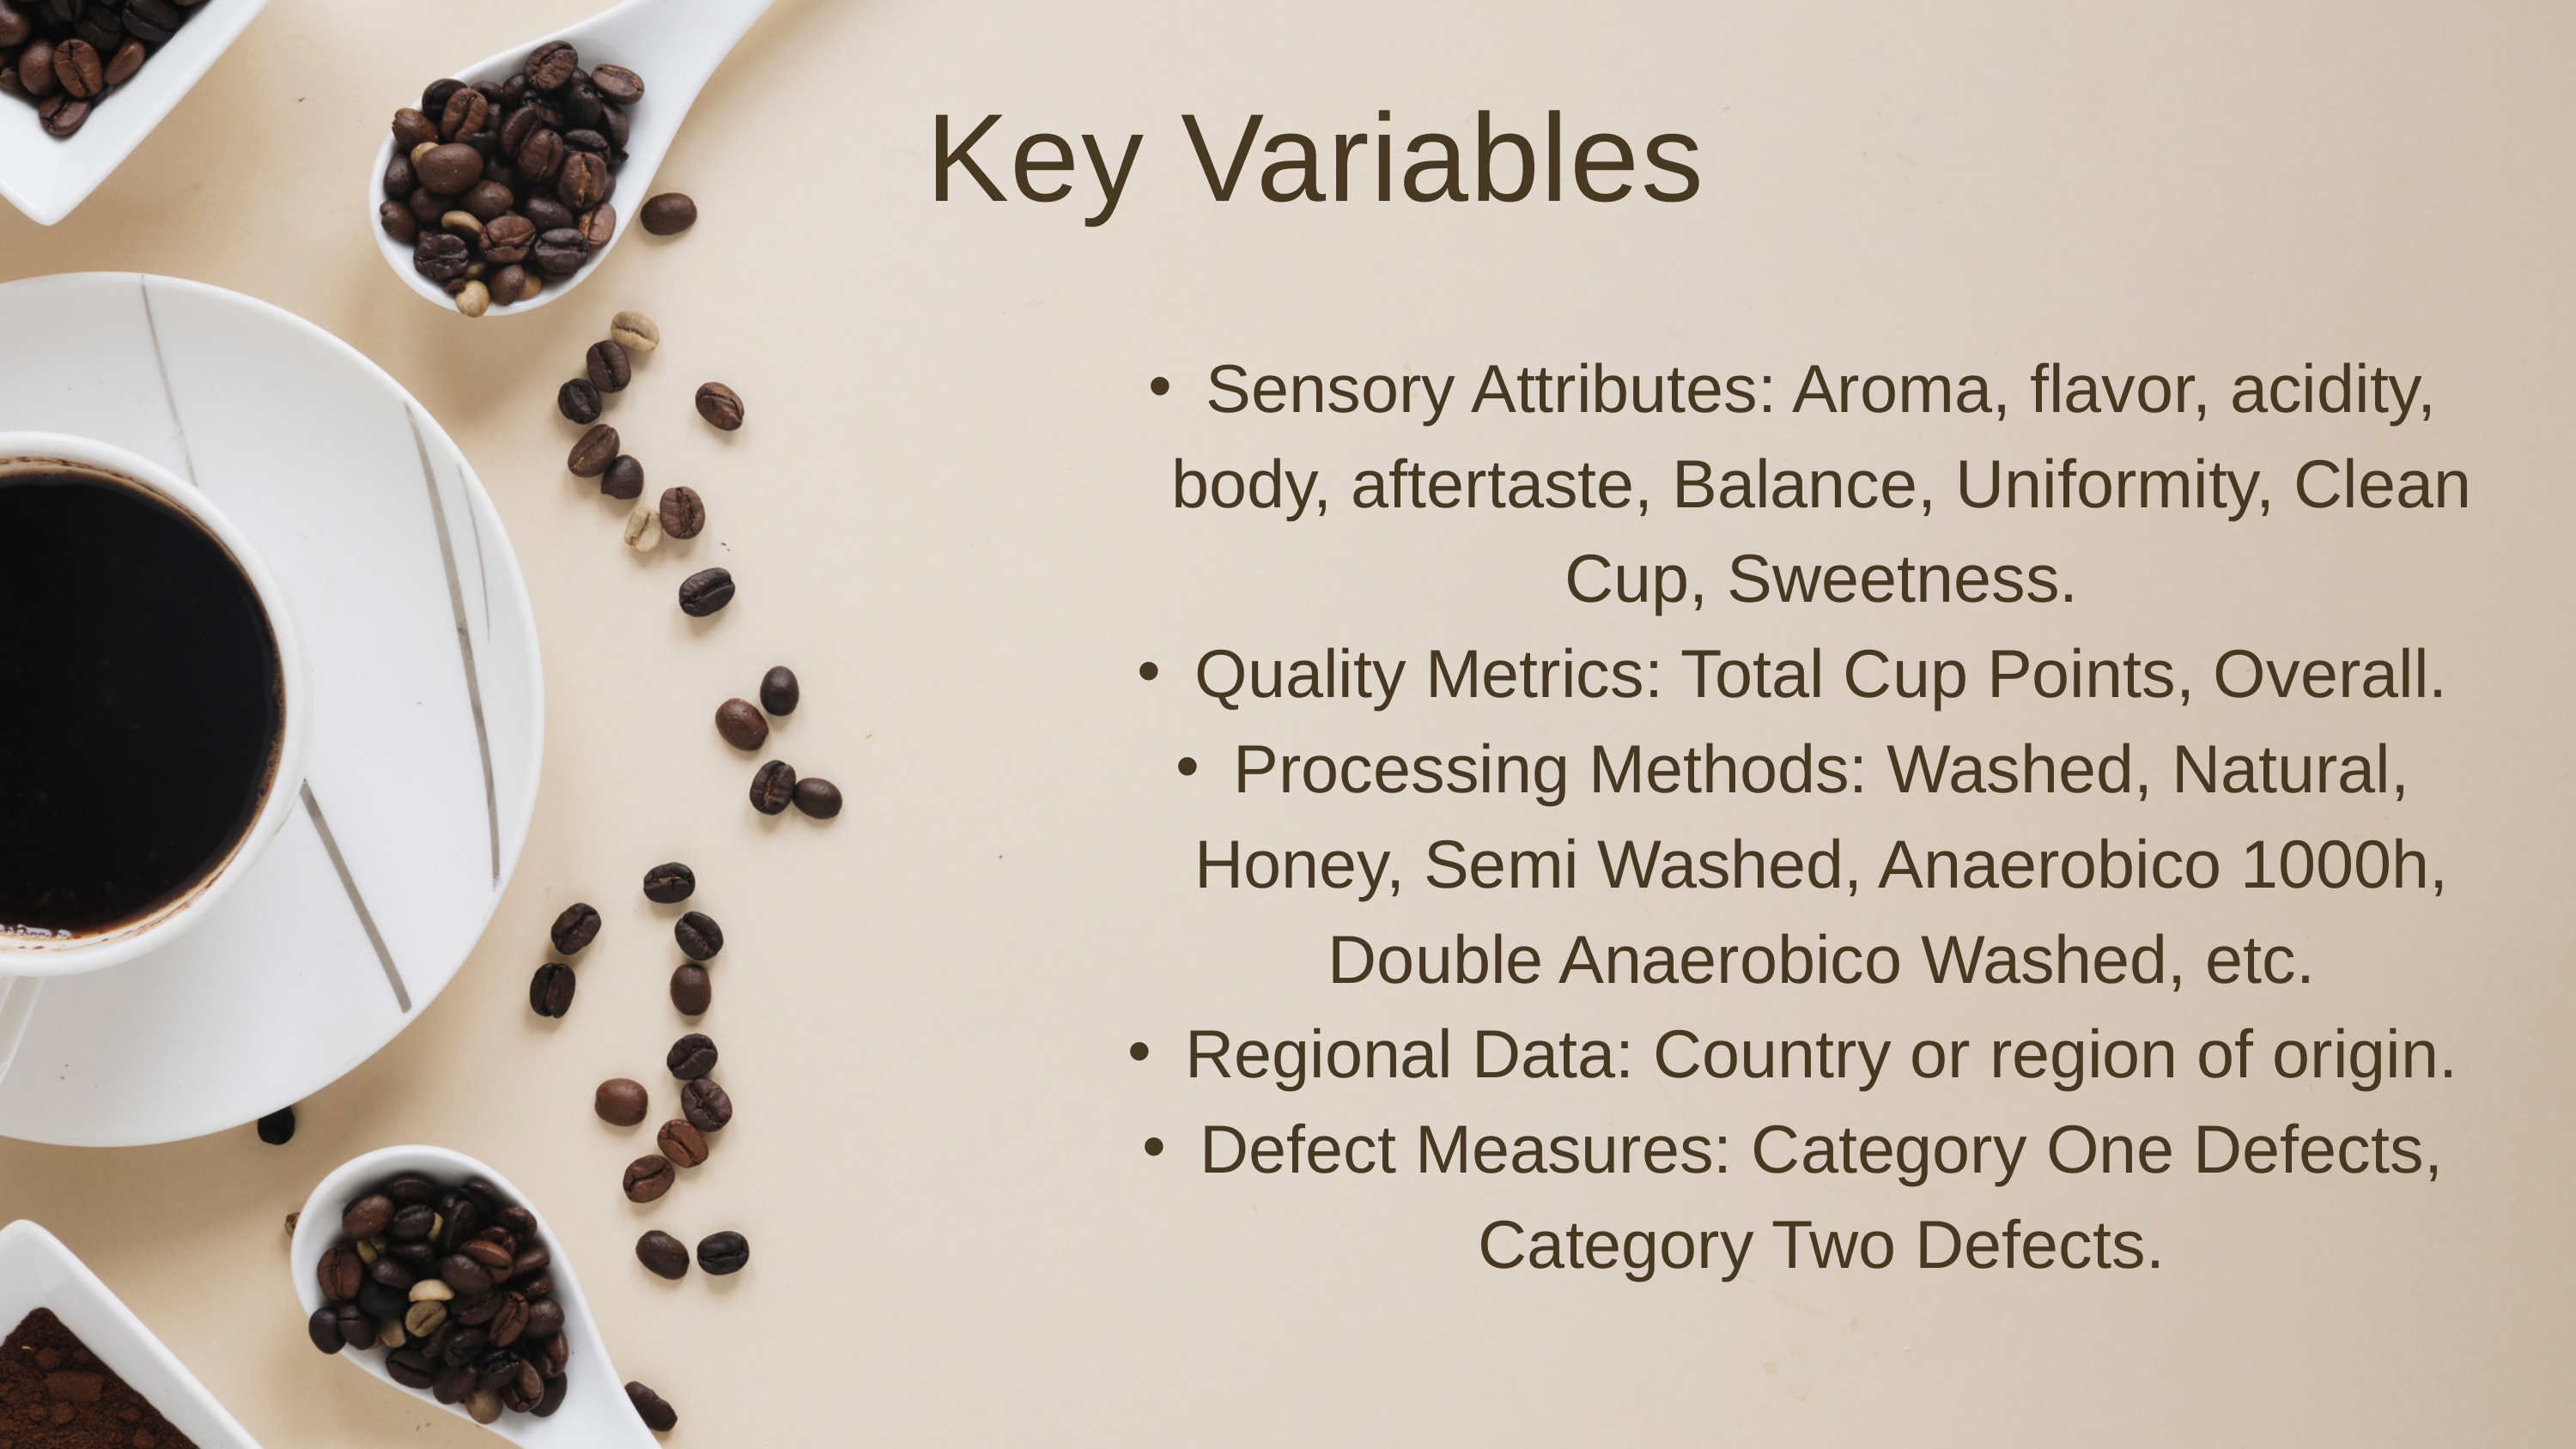

Key Variables
Sensory Attributes: Aroma, flavor, acidity, body, aftertaste, Balance, Uniformity, Clean Cup, Sweetness.
Quality Metrics: Total Cup Points, Overall.
Processing Methods: Washed, Natural, Honey, Semi Washed, Anaerobico 1000h, Double Anaerobico Washed, etc.
Regional Data: Country or region of origin.
Defect Measures: Category One Defects, Category Two Defects.